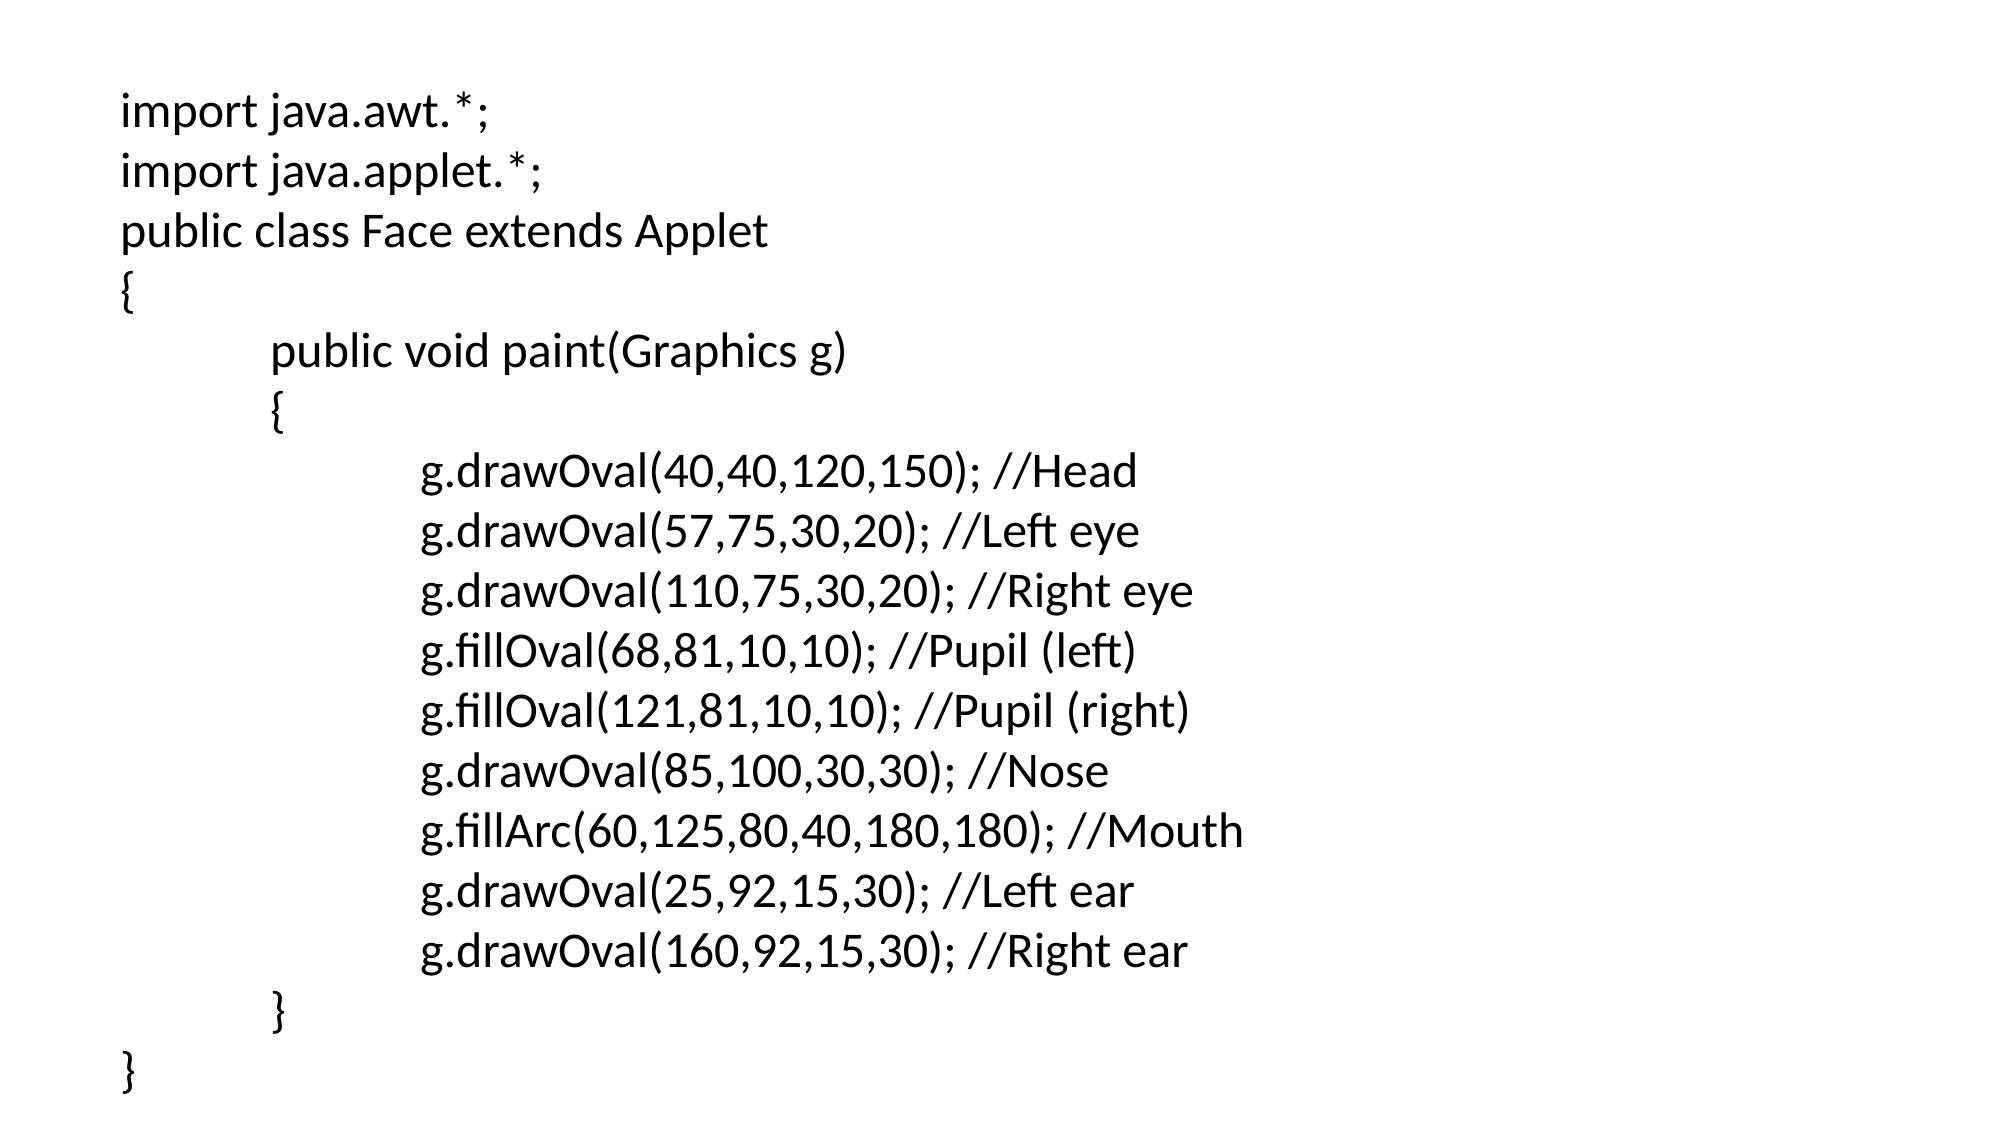

import java.awt.*;
import java.applet.*;
public class Face extends Applet
{
	public void paint(Graphics g)
	{
		g.drawOval(40,40,120,150); //Head
		g.drawOval(57,75,30,20); //Left eye
		g.drawOval(110,75,30,20); //Right eye
		g.fillOval(68,81,10,10); //Pupil (left)
		g.fillOval(121,81,10,10); //Pupil (right)
		g.drawOval(85,100,30,30); //Nose
		g.fillArc(60,125,80,40,180,180); //Mouth
		g.drawOval(25,92,15,30); //Left ear
		g.drawOval(160,92,15,30); //Right ear
	}
}